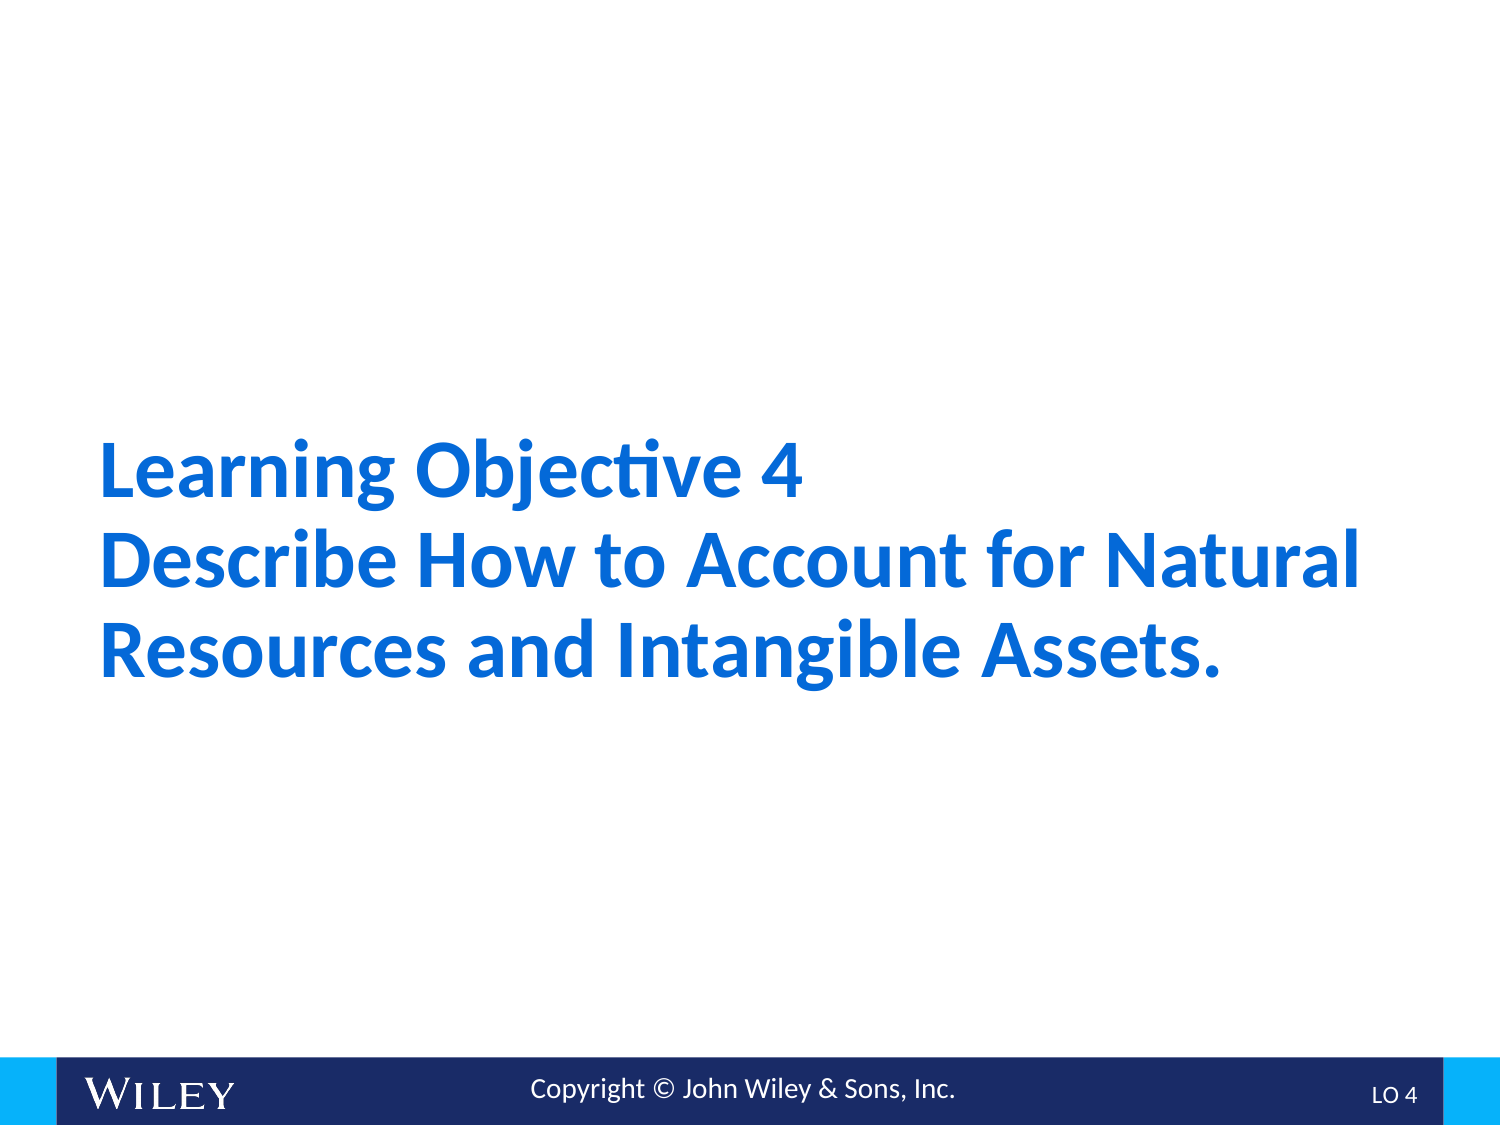

# Learning Objective 4 Describe How to Account for Natural Resources and Intangible Assets.
L O 4